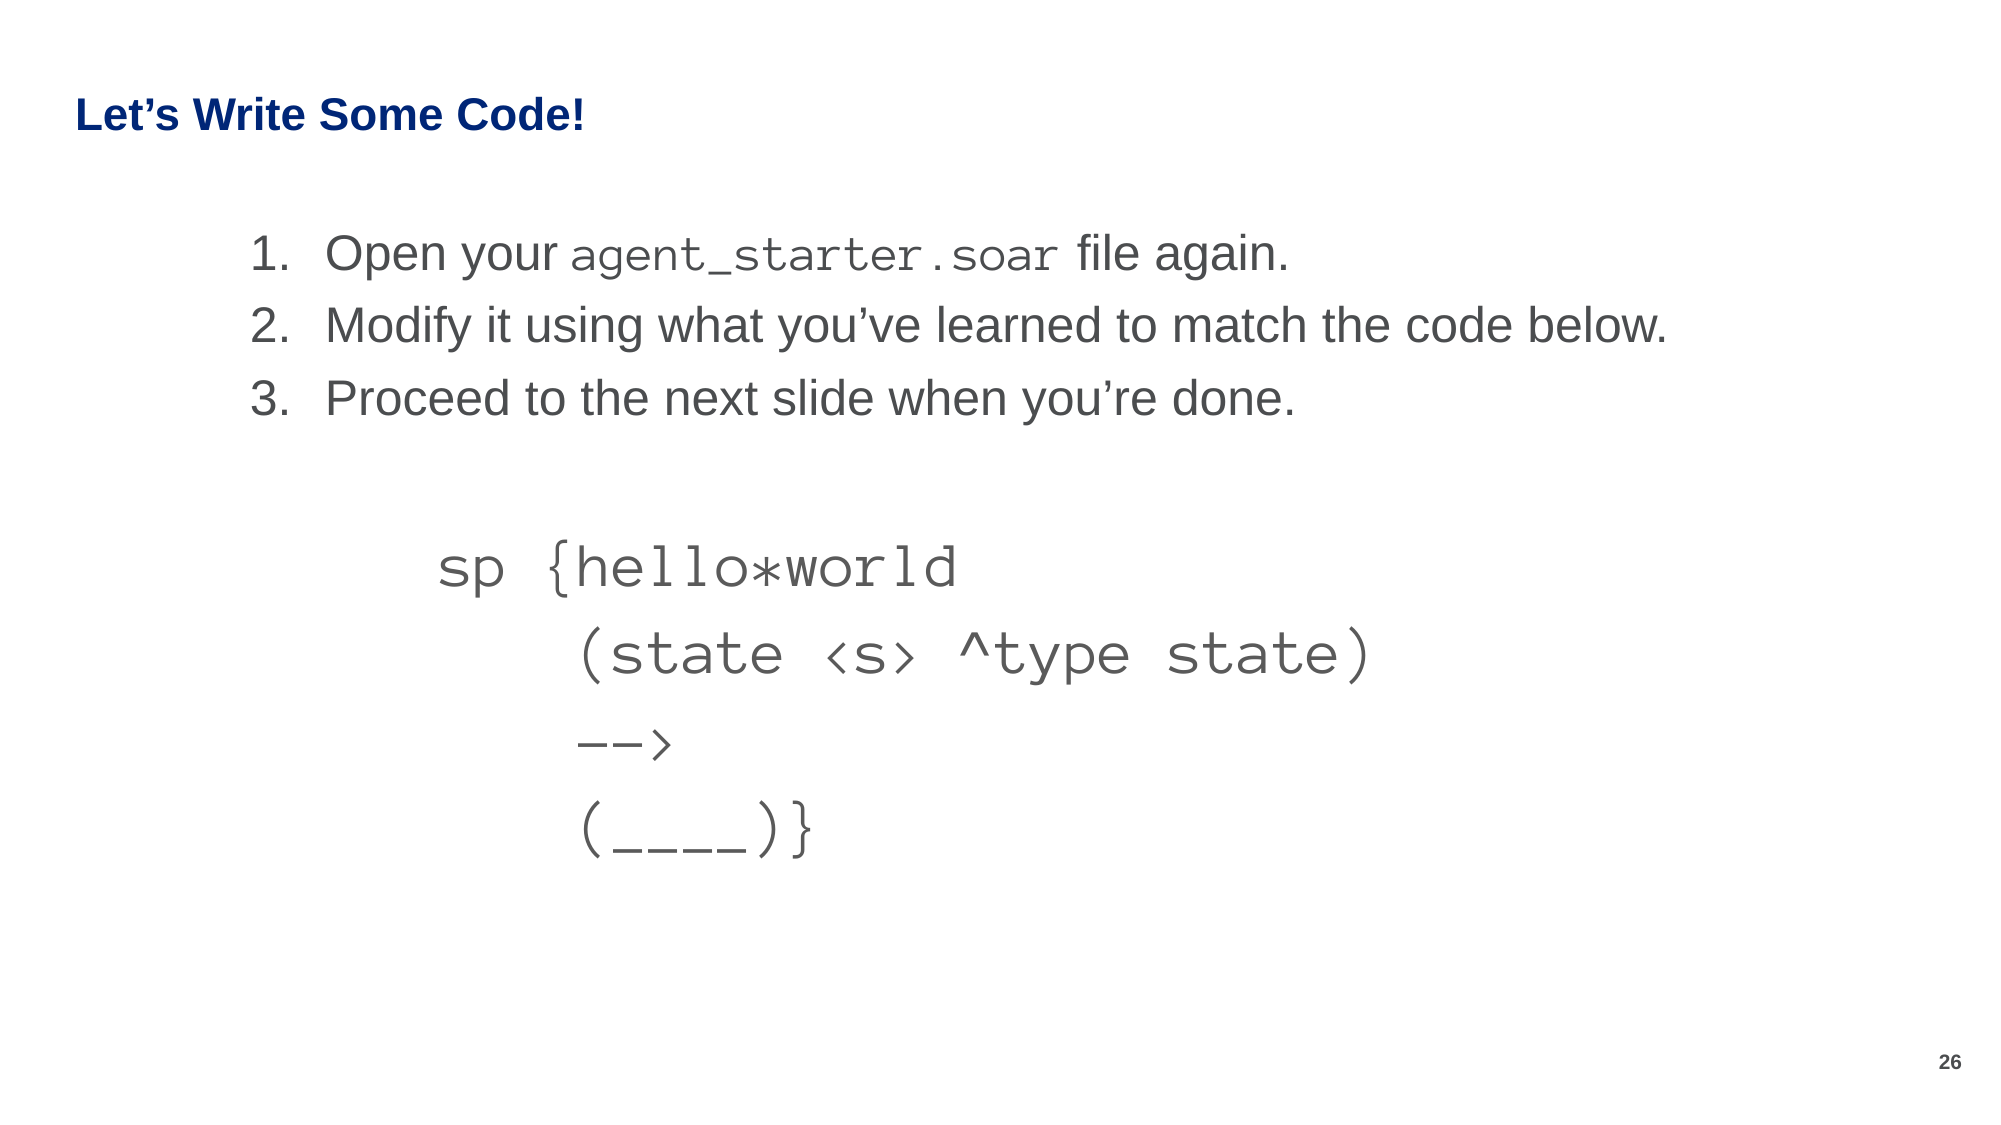

# Let’s Write Some Code!
Open your agent_starter.soar file again.
Modify it using what you’ve learned to match the code below.
Proceed to the next slide when you’re done.
sp {hello*world
    (state <s> ^type state)
    -->
    (____)}